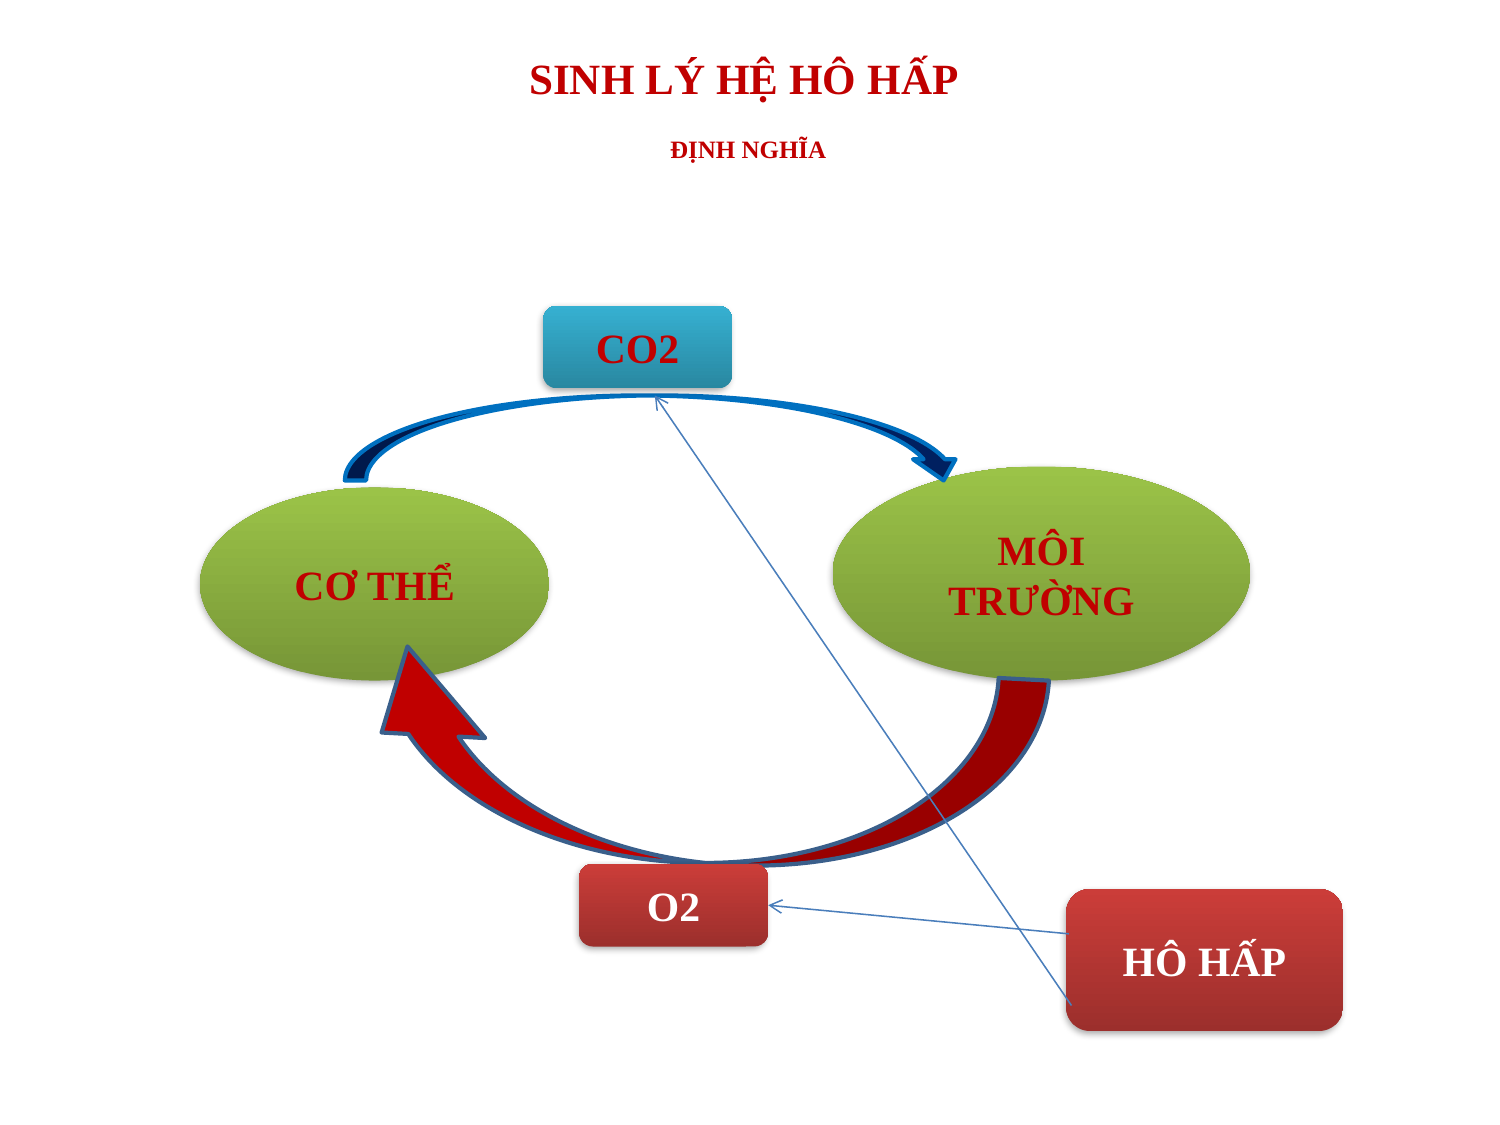

# SINH LÝ HỆ HÔ HẤP ĐỊNH NGHĨA
CO2

MÔI TRƯỜNG
CƠ THỂ

O2
HÔ HẤP